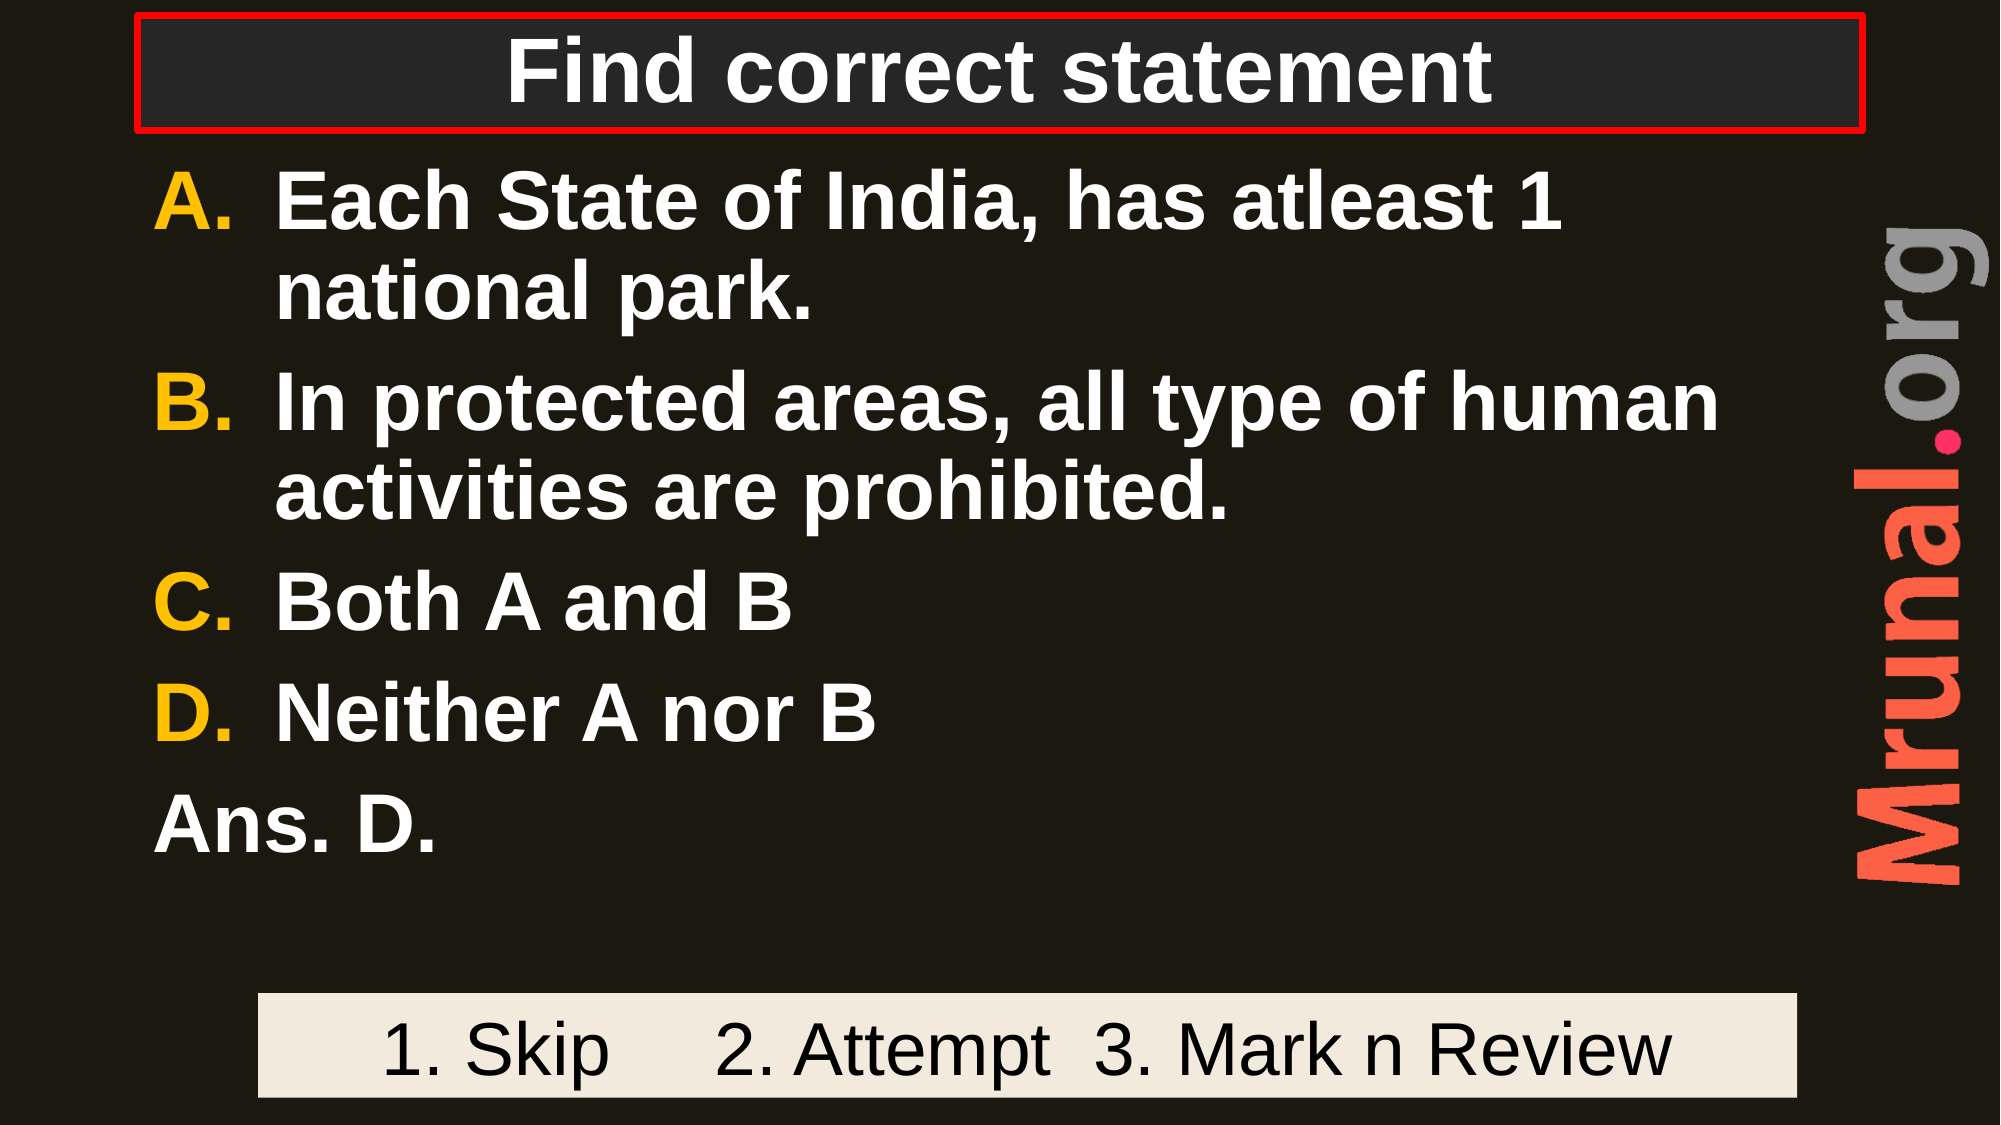

# Find correct statement
Each State of India, has atleast 1 national park.
In protected areas, all type of human activities are prohibited.
Both A and B
Neither A nor B
Ans. D.